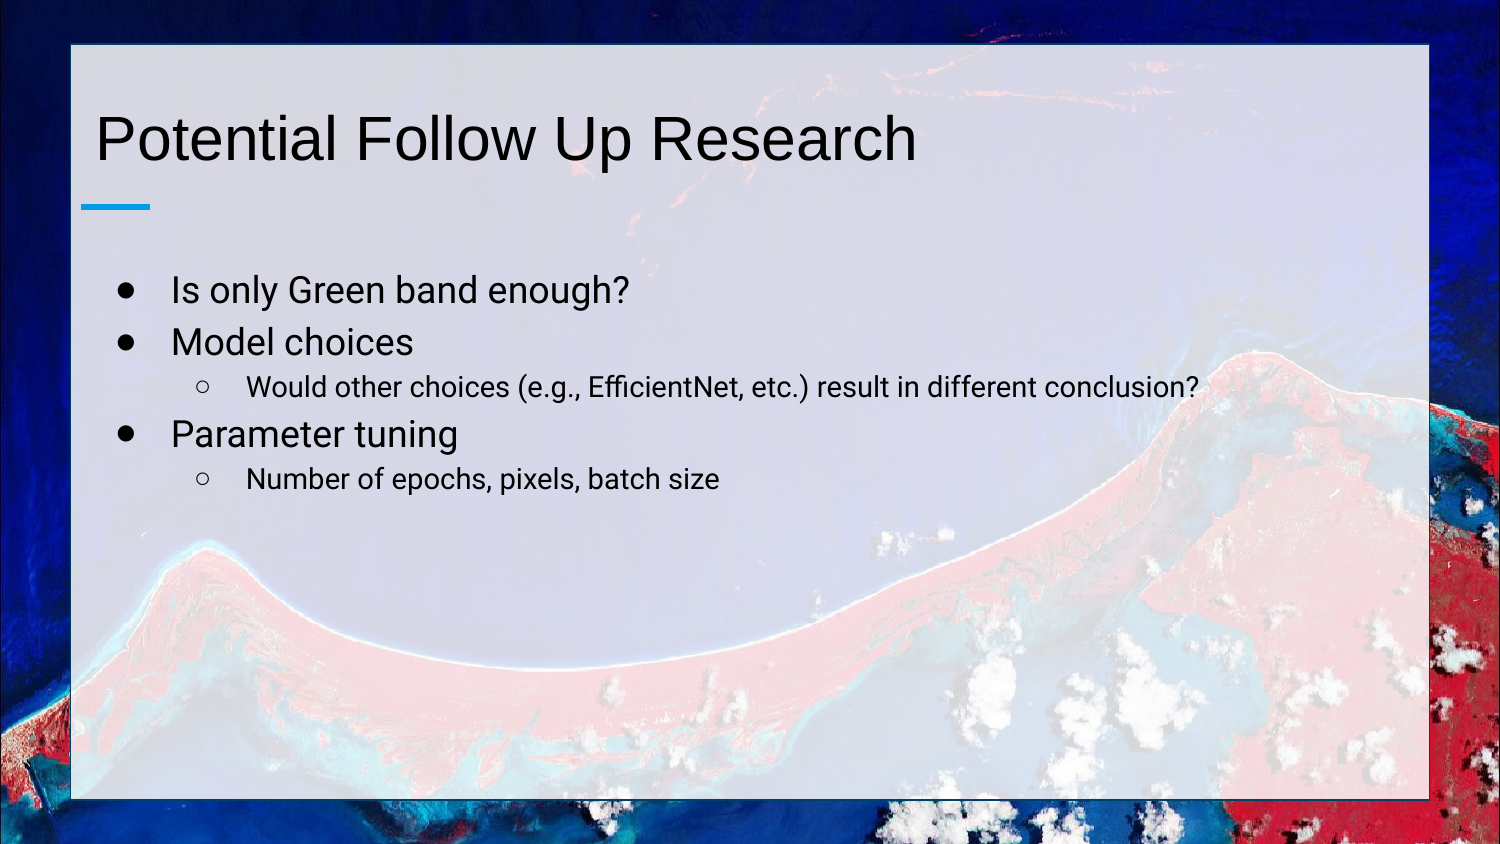

# Potential Follow Up Research
Is only Green band enough?
Model choices
Would other choices (e.g., EfficientNet, etc.) result in different conclusion?
Parameter tuning
Number of epochs, pixels, batch size